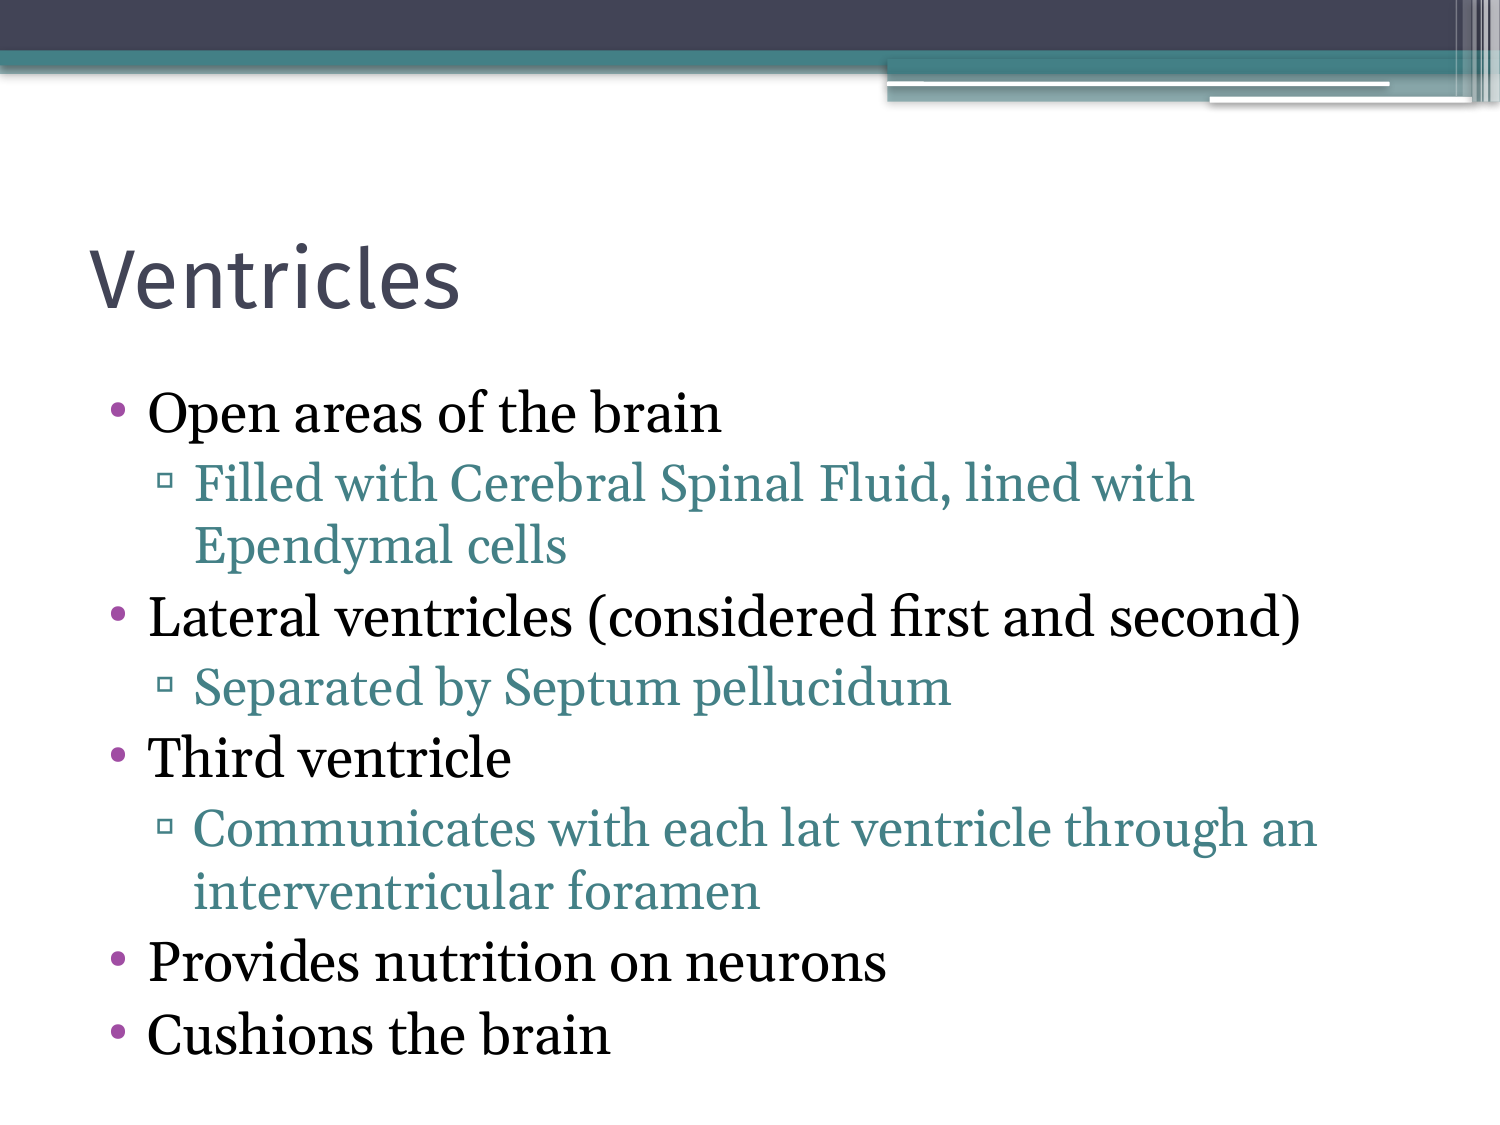

# Ventricles
Open areas of the brain
Filled with Cerebral Spinal Fluid, lined with Ependymal cells
Lateral ventricles (considered first and second)
Separated by Septum pellucidum
Third ventricle
Communicates with each lat ventricle through an interventricular foramen
Provides nutrition on neurons
Cushions the brain